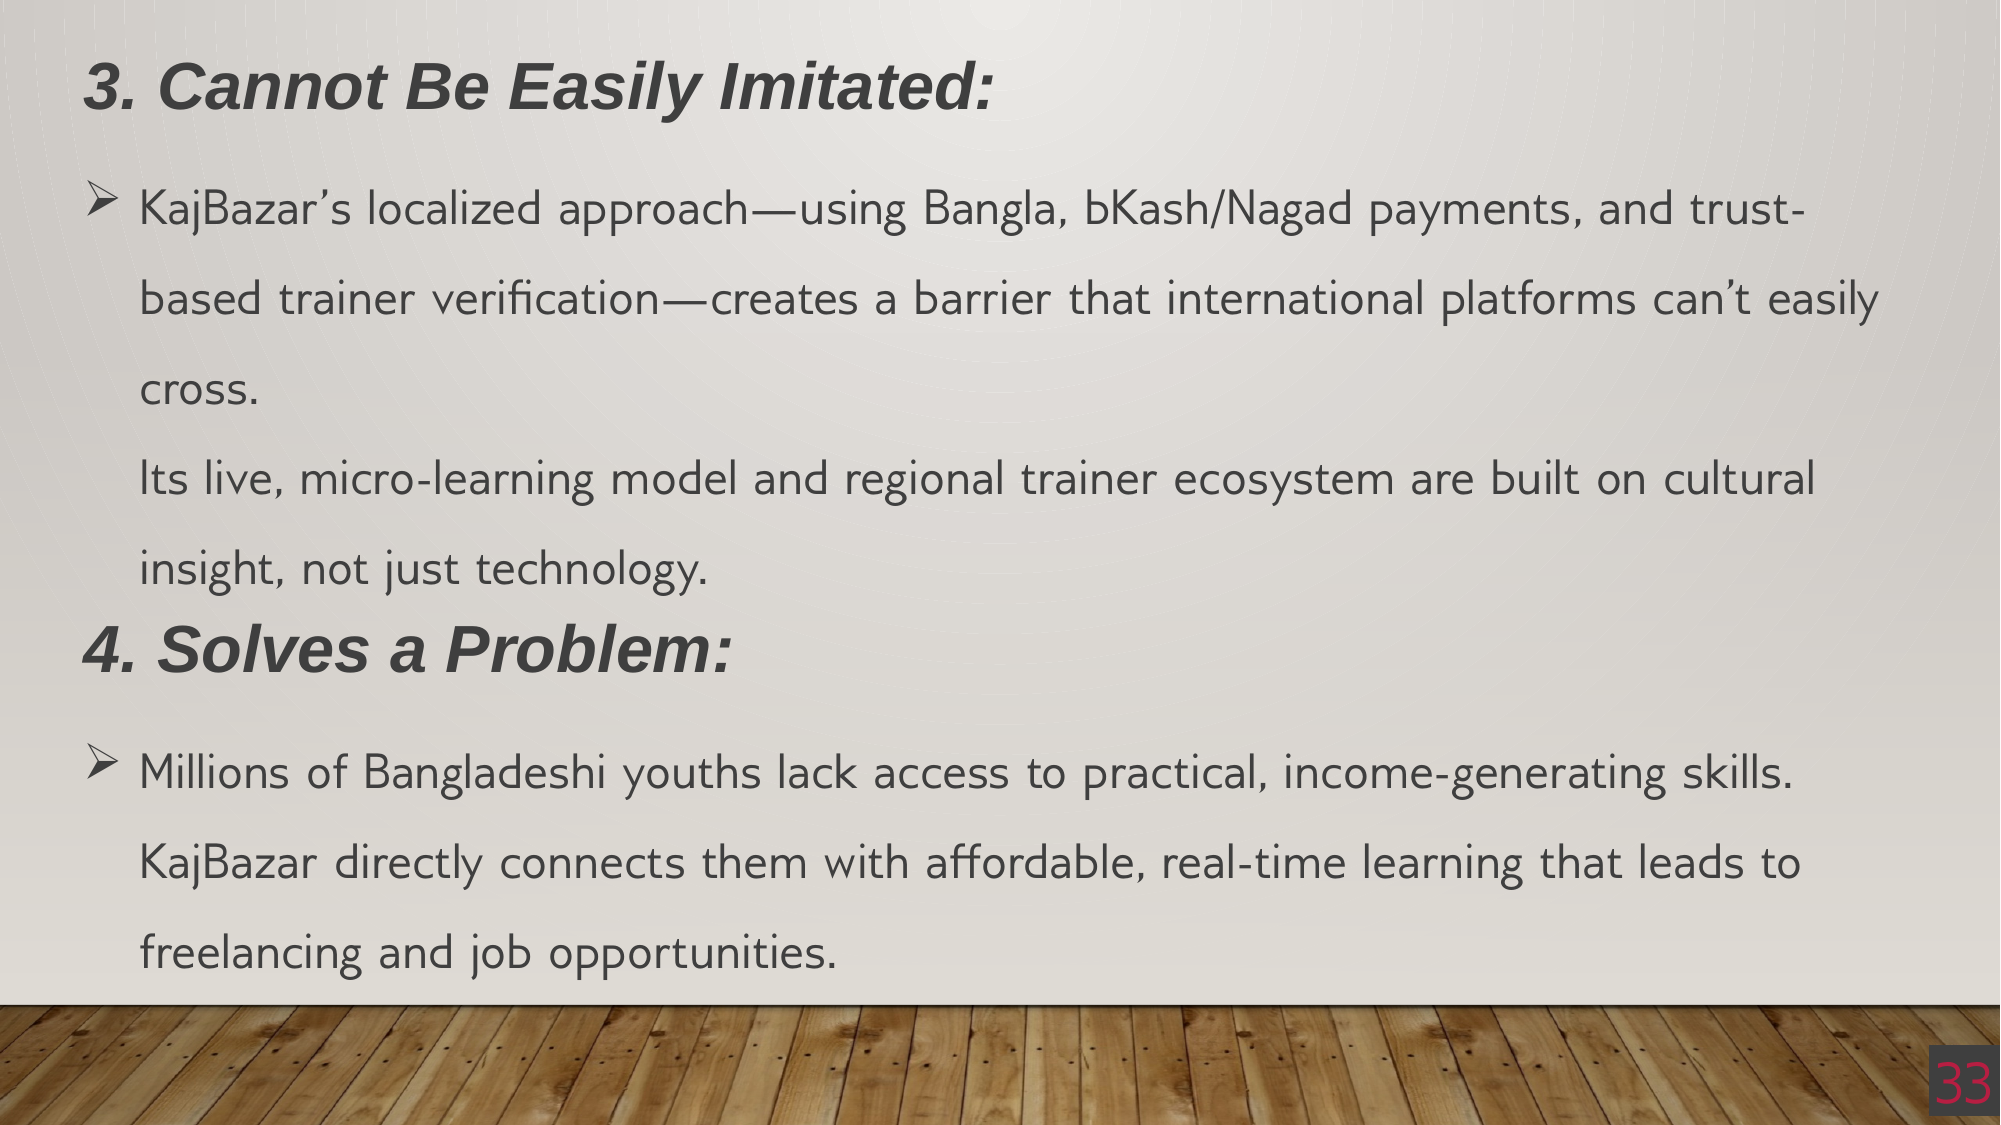

3. Cannot Be Easily Imitated:
KajBazar’s localized approach—using Bangla, bKash/Nagad payments, and trust-based trainer verification—creates a barrier that international platforms can’t easily cross.
Its live, micro-learning model and regional trainer ecosystem are built on cultural insight, not just technology.
4. Solves a Problem:
Millions of Bangladeshi youths lack access to practical, income-generating skills.
KajBazar directly connects them with affordable, real-time learning that leads to freelancing and job opportunities.
33